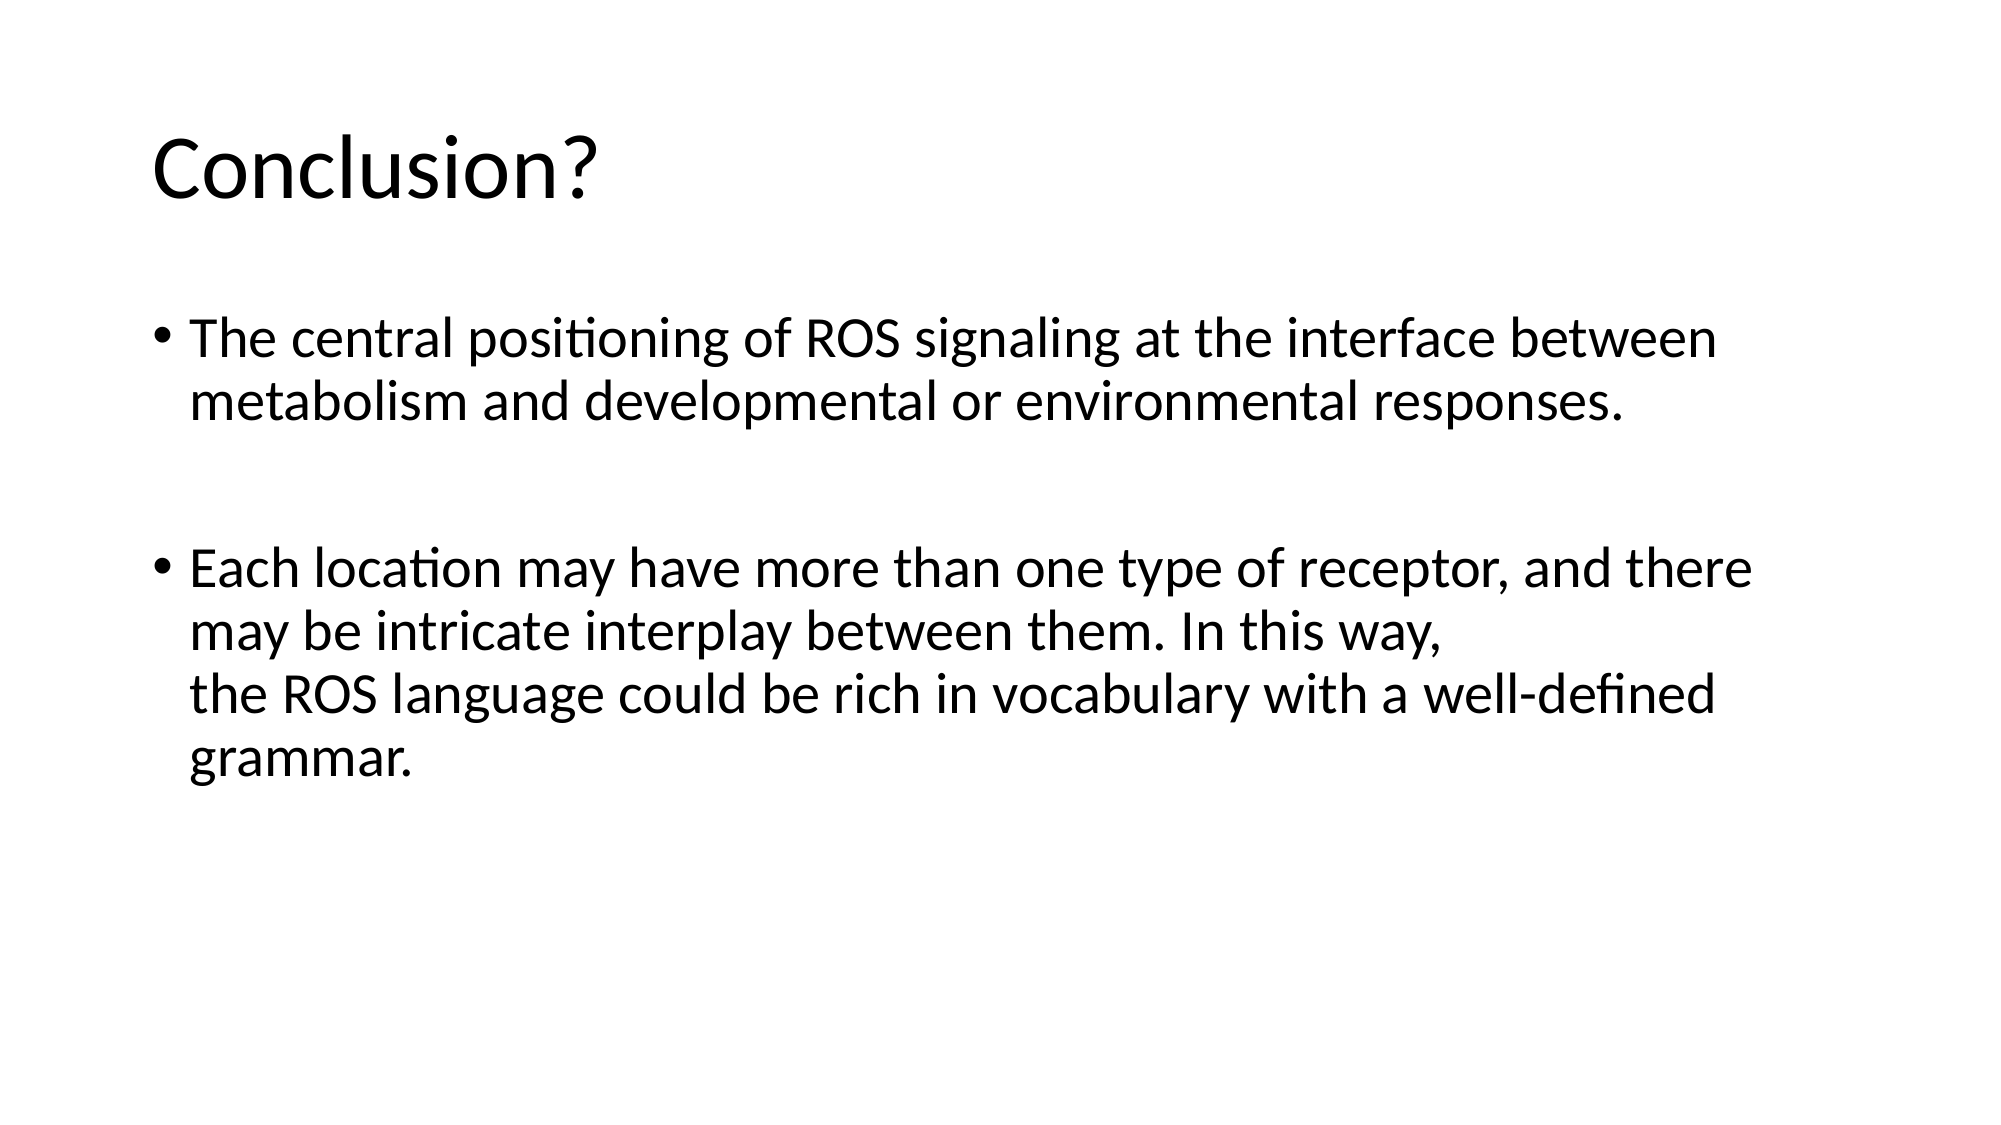

# Conclusion?
The central positioning of ROS signaling at the interface between metabolism and developmental or environmental responses.

Each location may have more than one type of receptor, and there may be intricate interplay between them. In this way, the ROS language could be rich in vocabulary with a well-defined grammar.